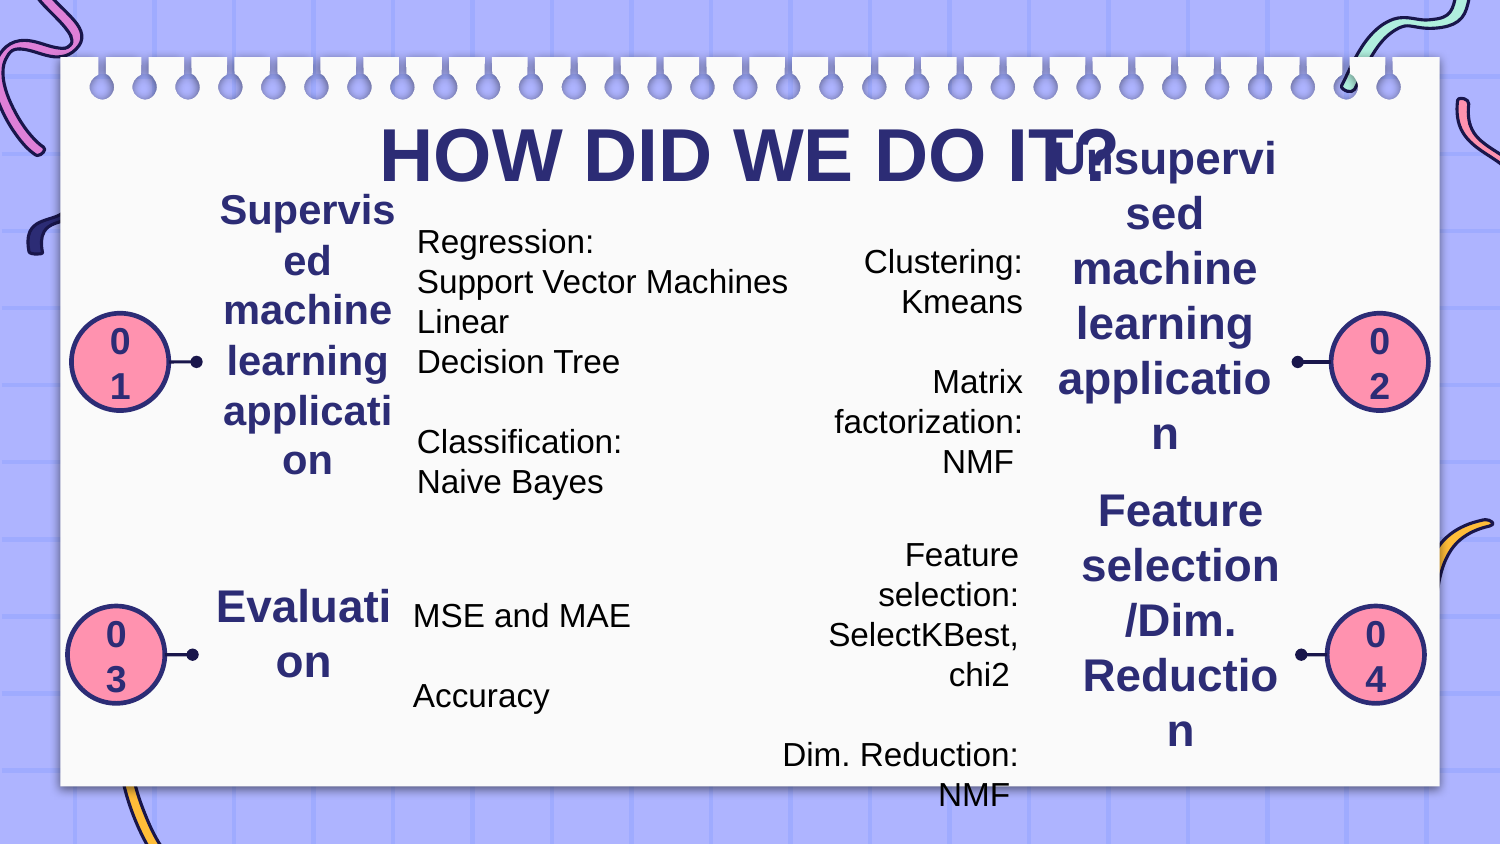

# HOW DID WE DO IT?

Regression:
Support Vector Machines
Linear
Decision Tree

Classification:
Naive Bayes
Supervised machine learning application
Clustering:
Kmeans

Matrix factorization:
NMF

Unsupervised machine learning application
01
02
Feature selection:
SelectKBest, chi2
Dim. Reduction:
NMF

Feature selection
/Dim. Reduction
MSE and MAE

Accuracy
03
04
Evaluation